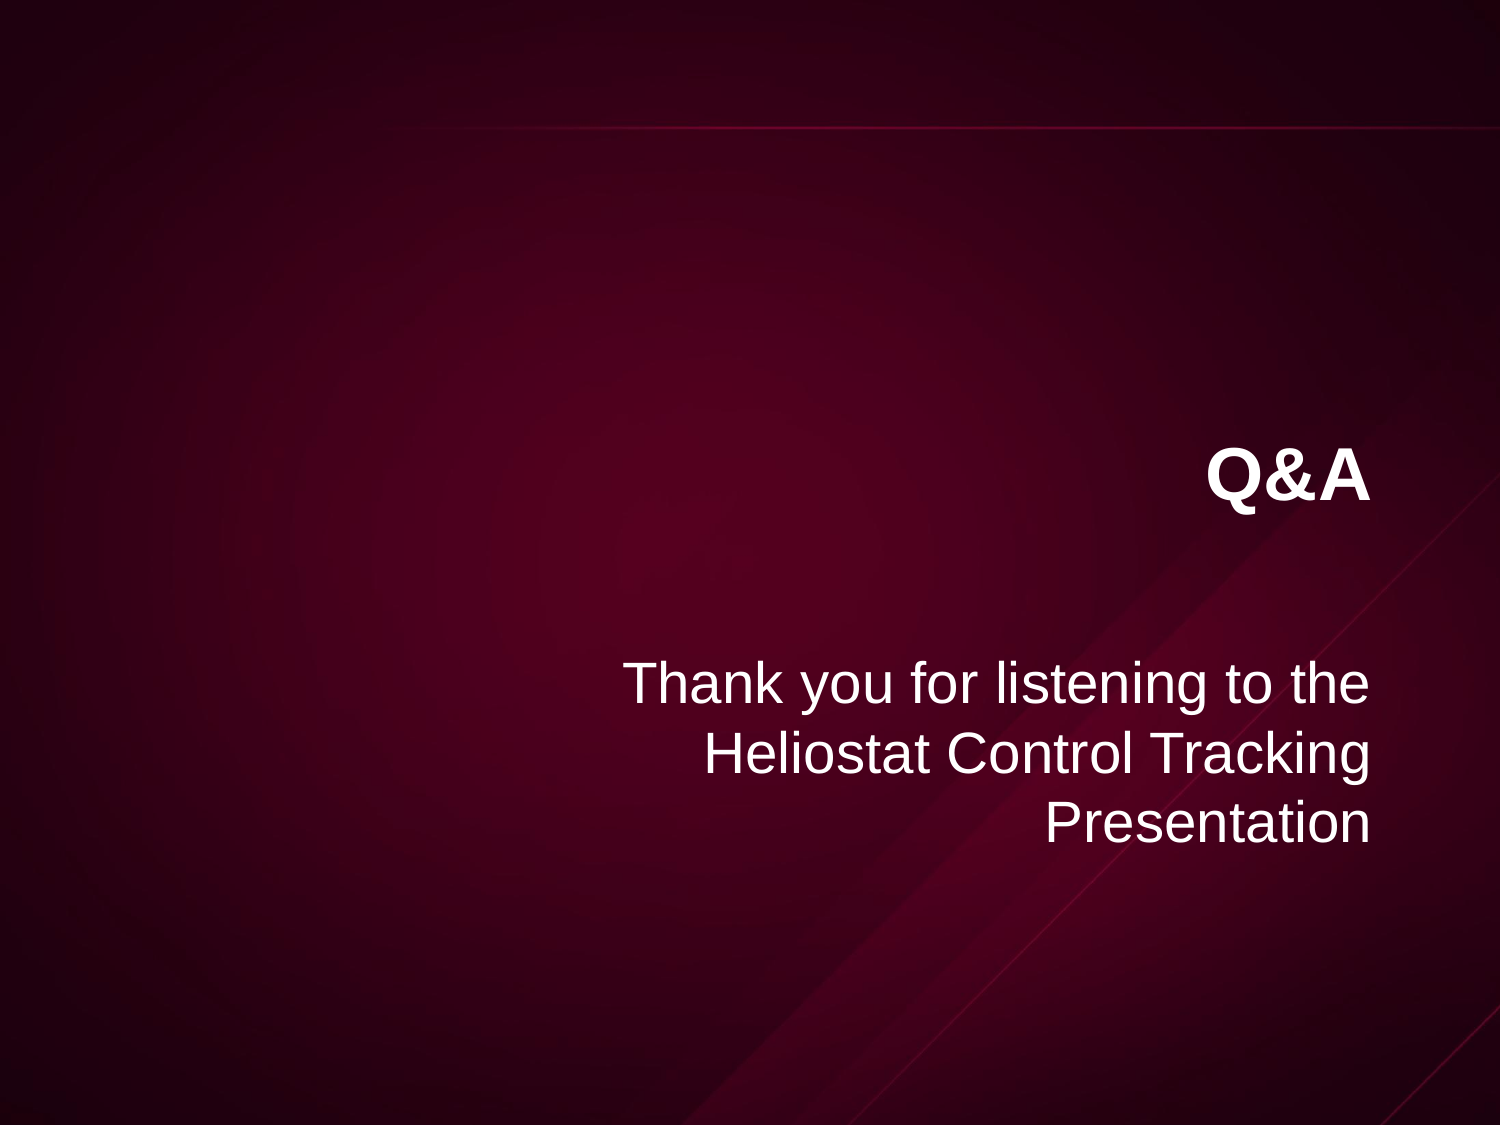

# Q&A
Thank you for listening to the Heliostat Control Tracking Presentation